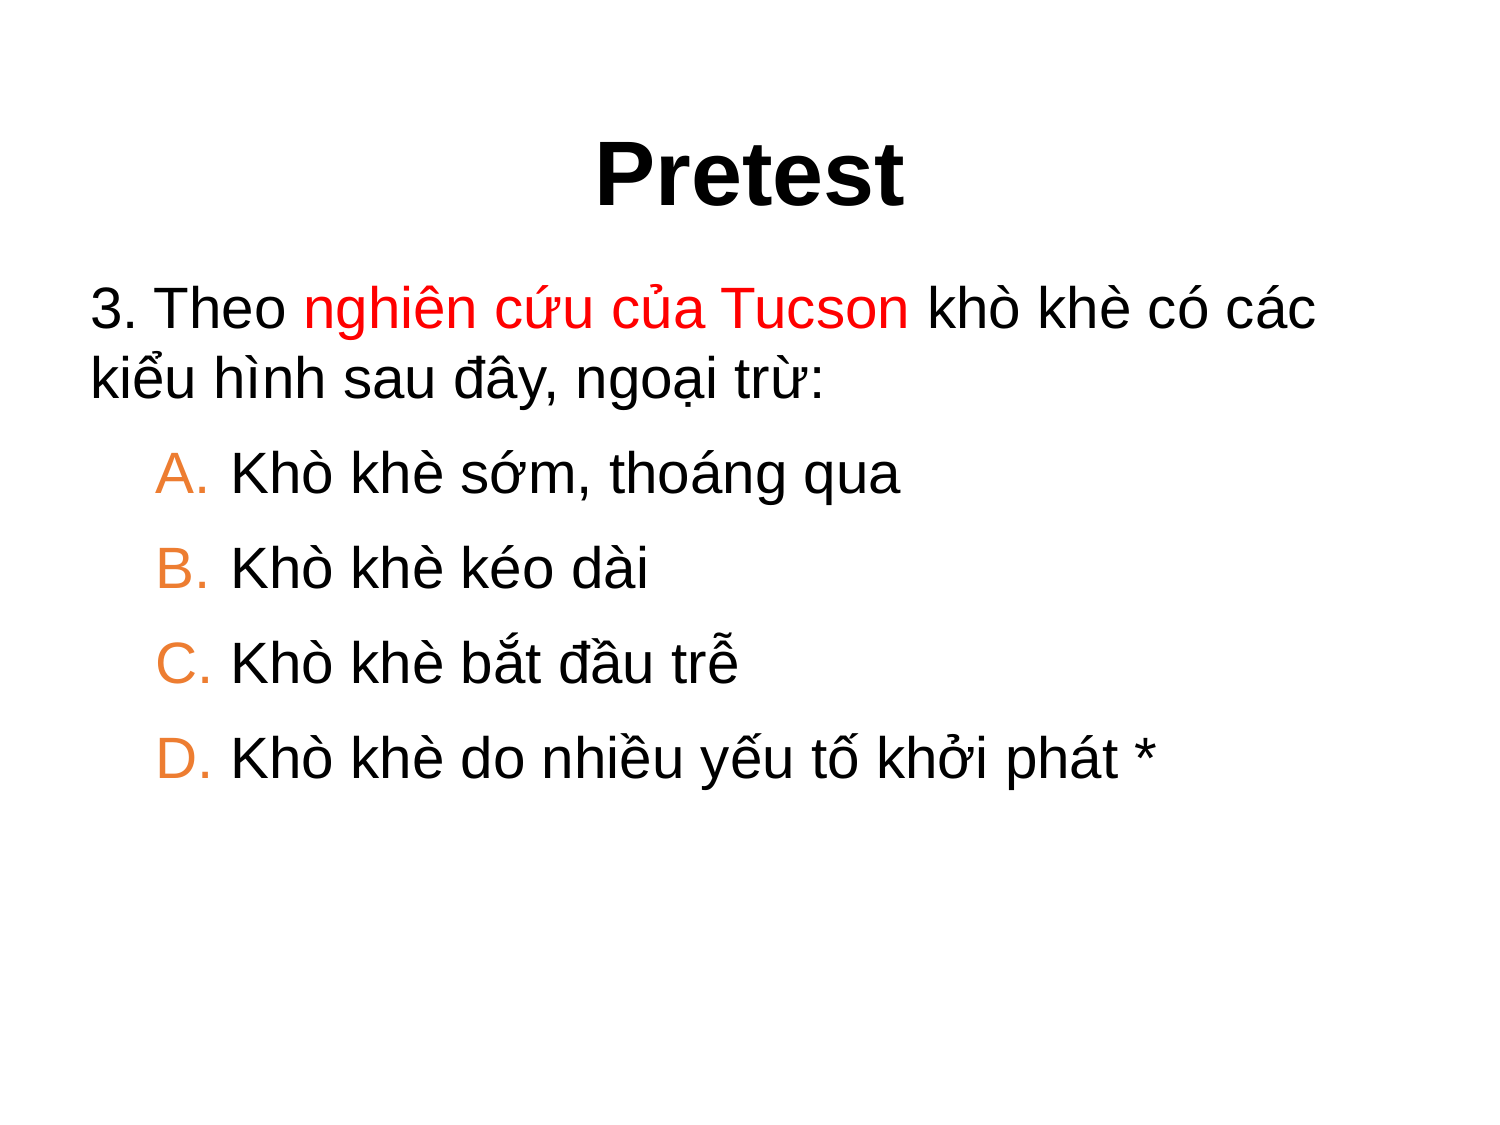

# Pretest
3. Theo nghiên cứu của Tucson khò khè có các kiểu hình sau đây, ngoại trừ:
Khò khè sớm, thoáng qua
Khò khè kéo dài
Khò khè bắt đầu trễ
Khò khè do nhiều yếu tố khởi phát *